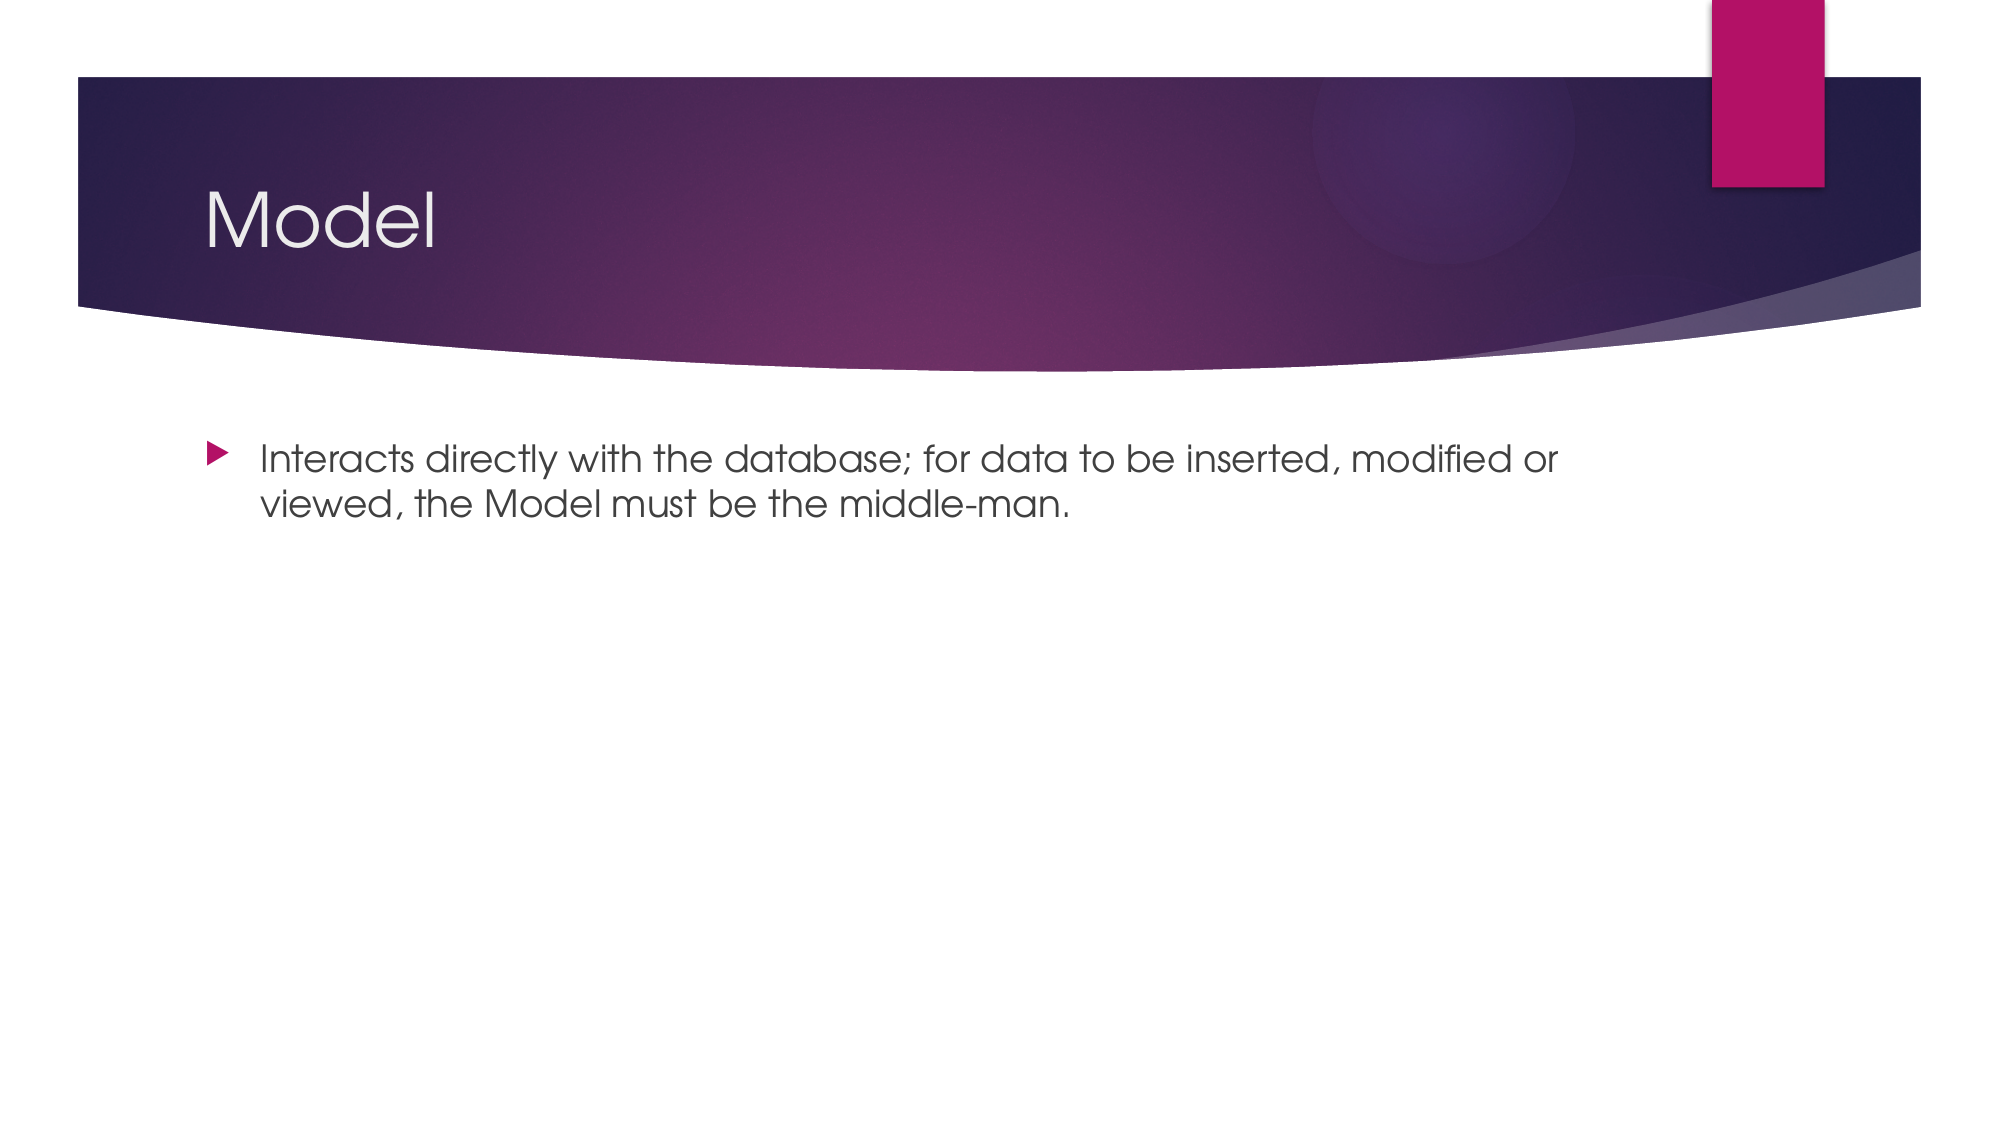

# Model
Interacts directly with the database; for data to be inserted, modified or viewed, the Model must be the middle-man.